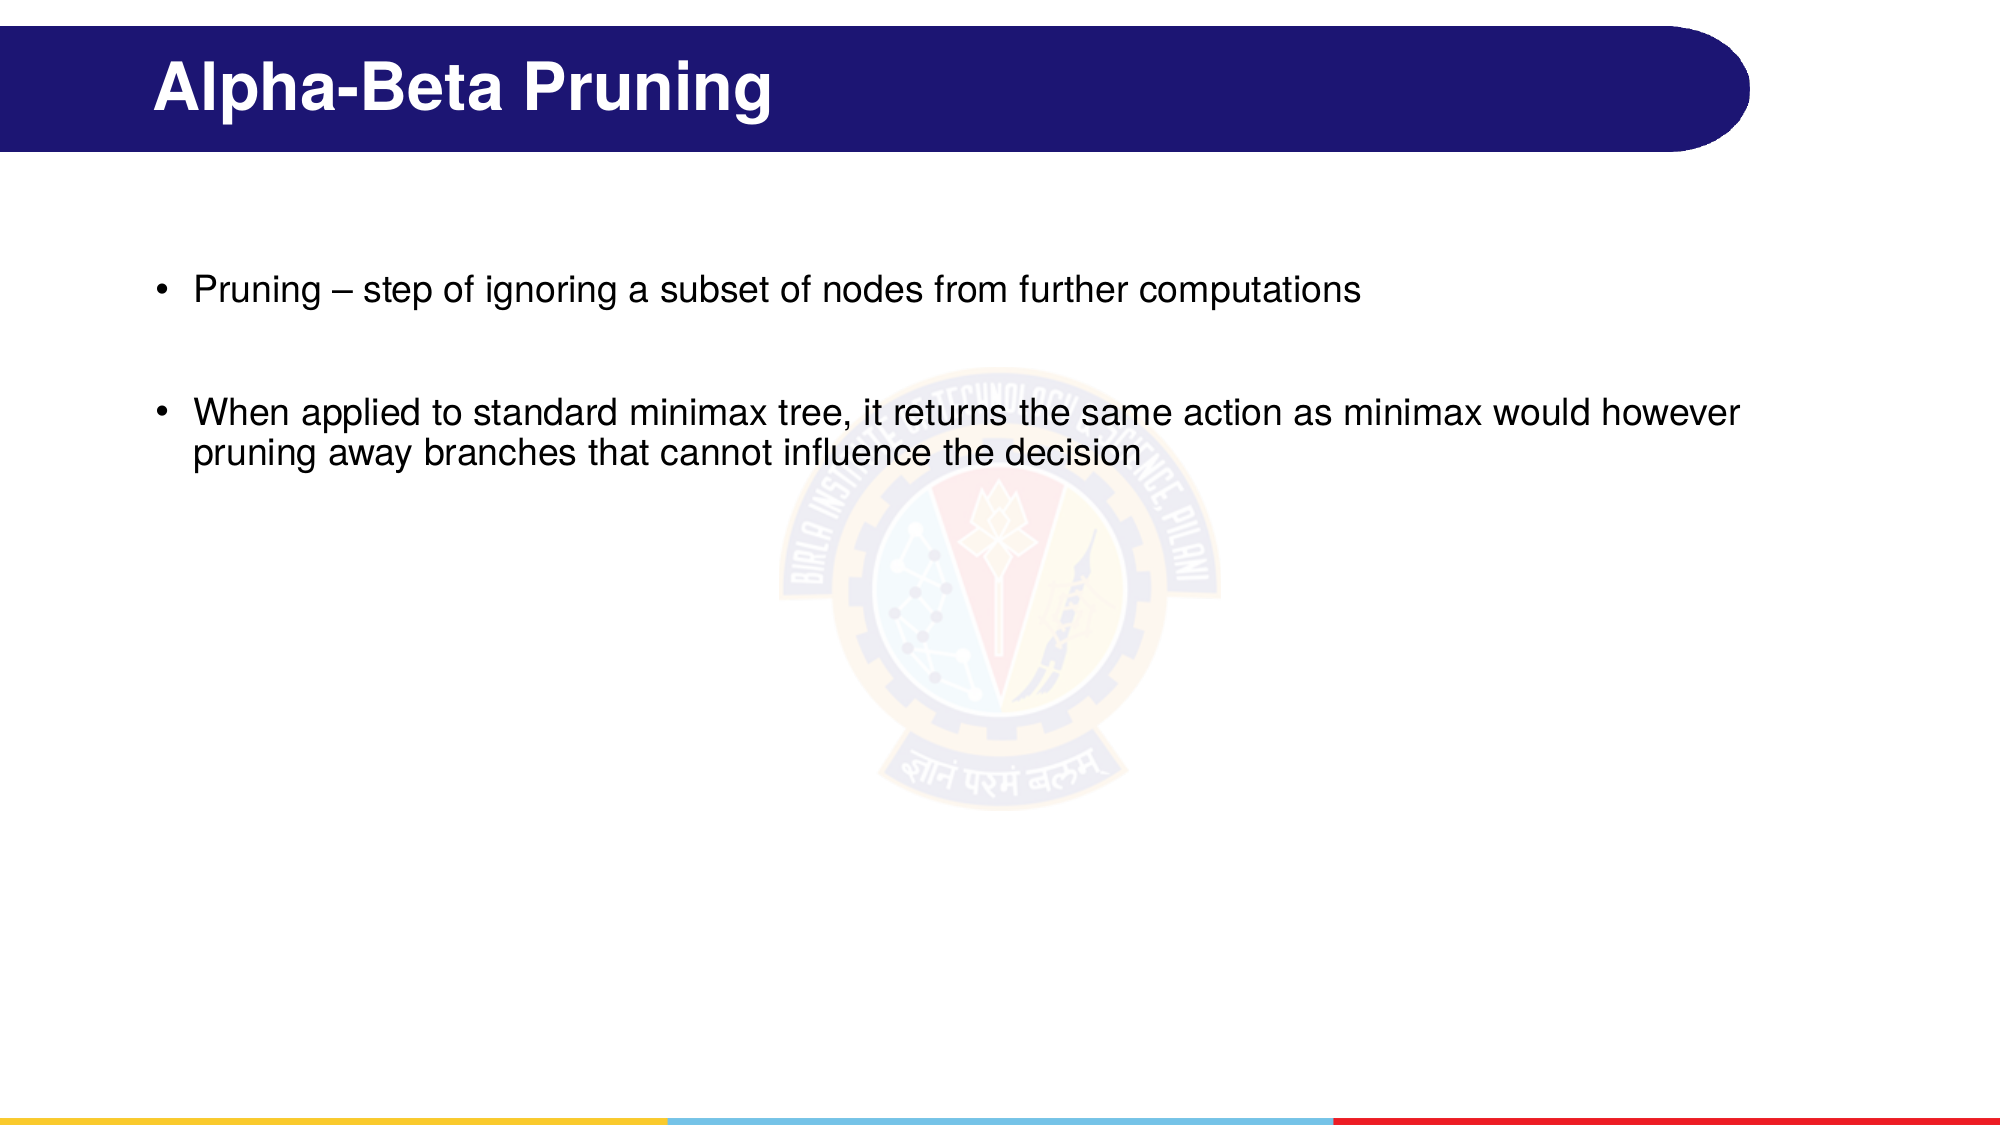

# Alpha-Beta Pruning

Pruning – step of ignoring a subset of nodes from further computations

When applied to standard minimax tree, it returns the same action as minimax would however pruning away branches that cannot influence the decision